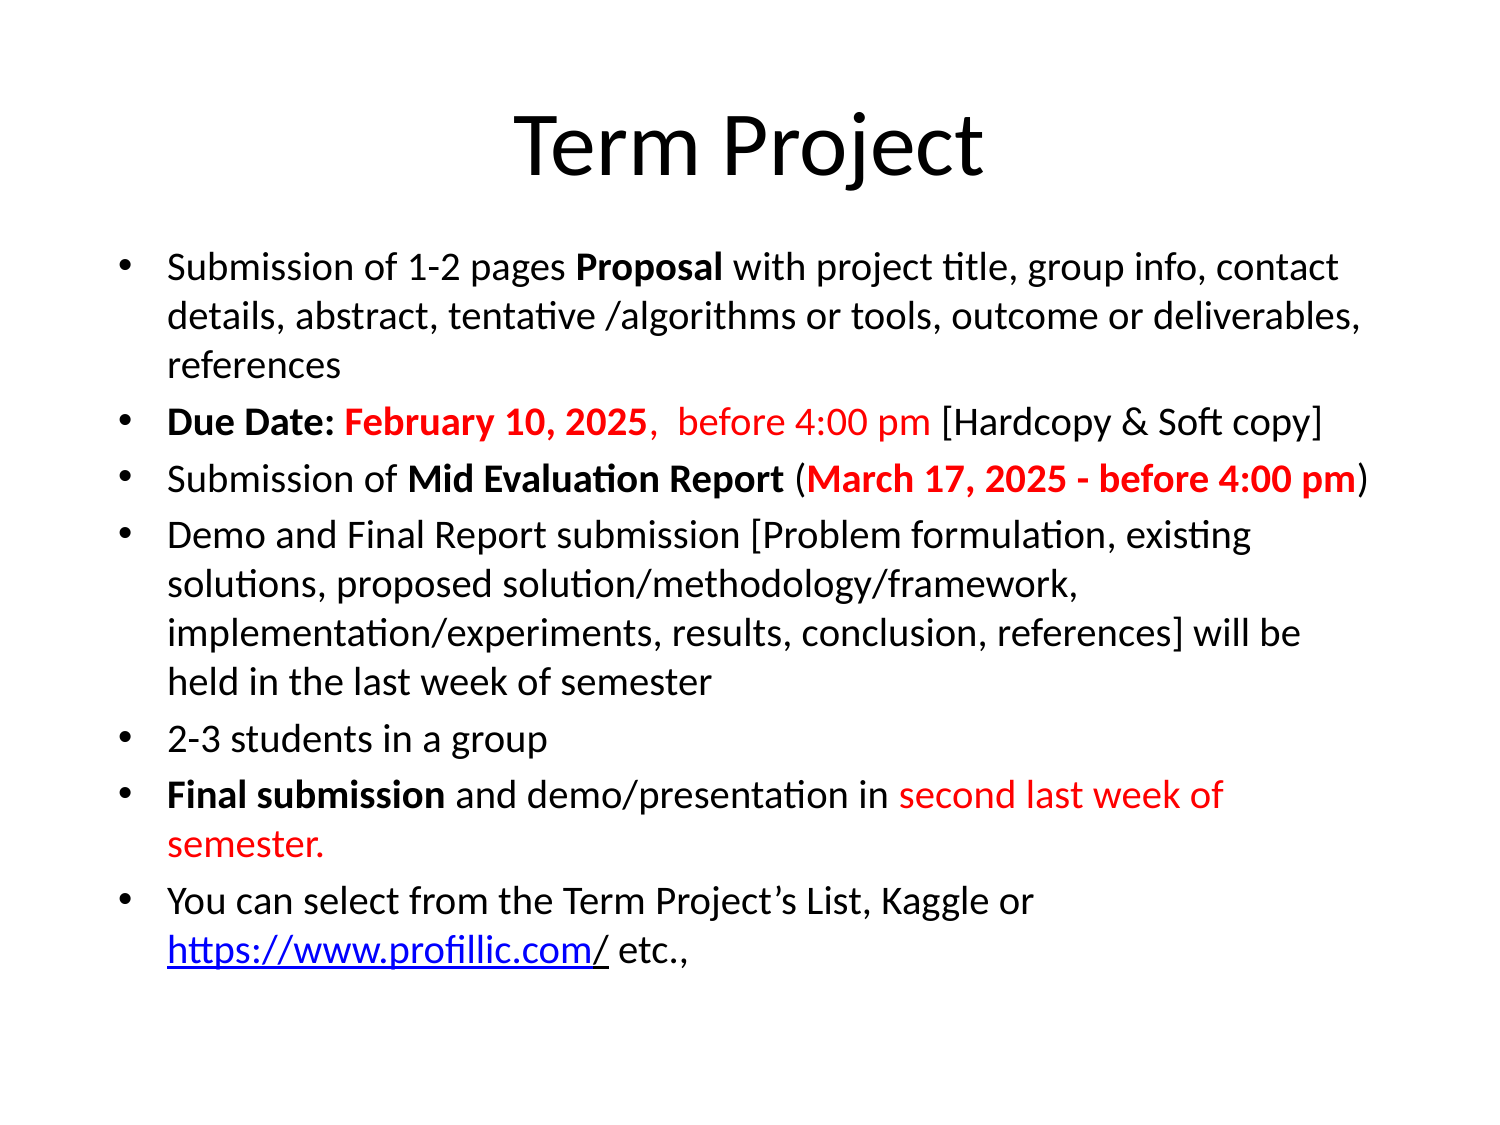

# Term Project
Submission of 1-2 pages Proposal with project title, group info, contact details, abstract, tentative /algorithms or tools, outcome or deliverables, references
Due Date: February 10, 2025,  before 4:00 pm [Hardcopy & Soft copy]
Submission of Mid Evaluation Report (March 17, 2025 - before 4:00 pm)
Demo and Final Report submission [Problem formulation, existing solutions, proposed solution/methodology/framework, implementation/experiments, results, conclusion, references] will be held in the last week of semester
2-3 students in a group
Final submission and demo/presentation in second last week of semester.
You can select from the Term Project’s List, Kaggle or https://www.profillic.com/ etc.,